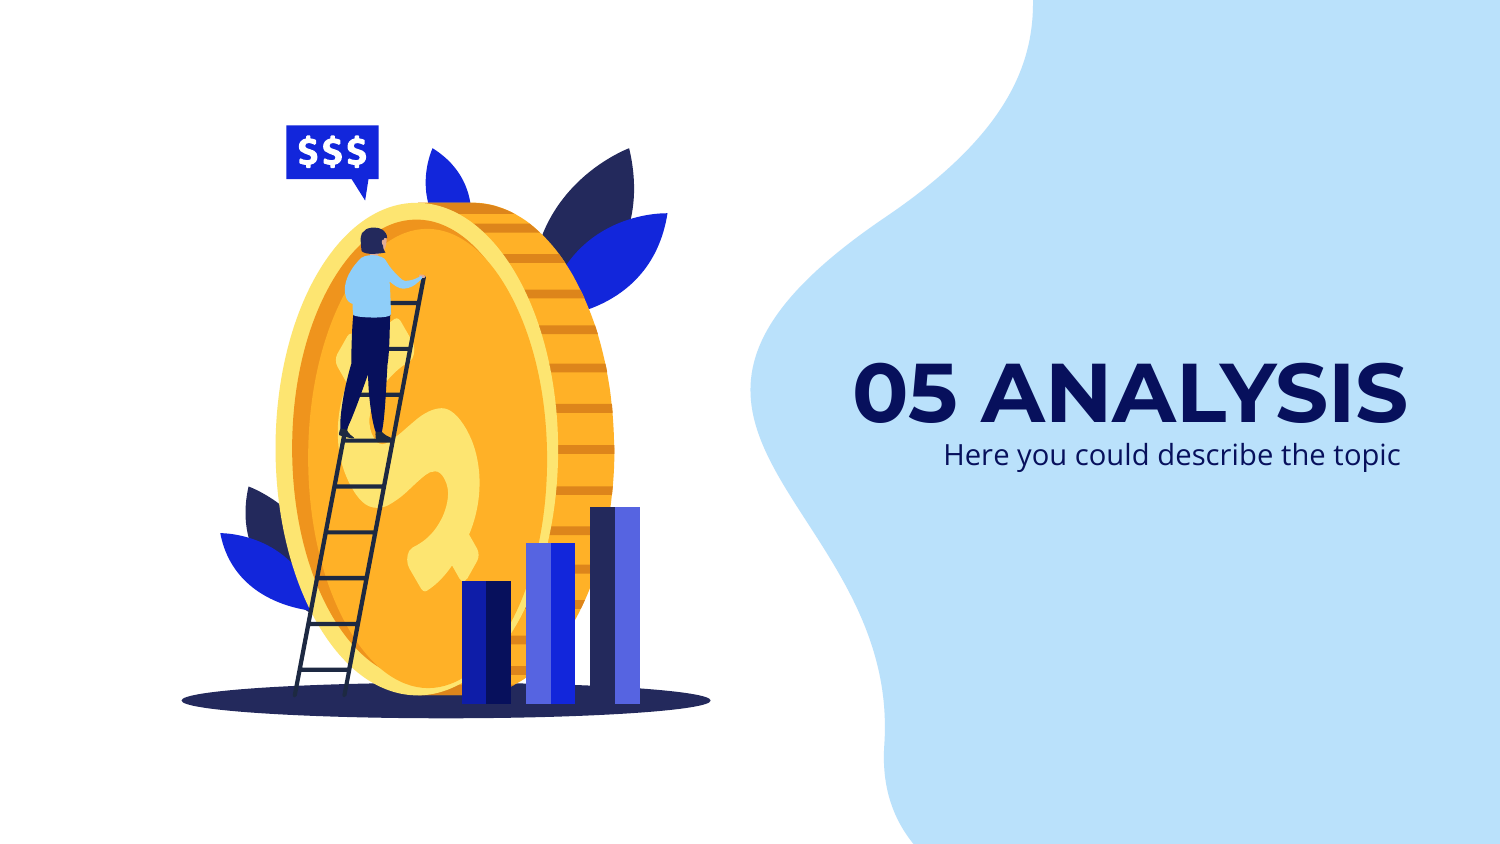

# 05 ANALYSIS

Here you could describe the topic